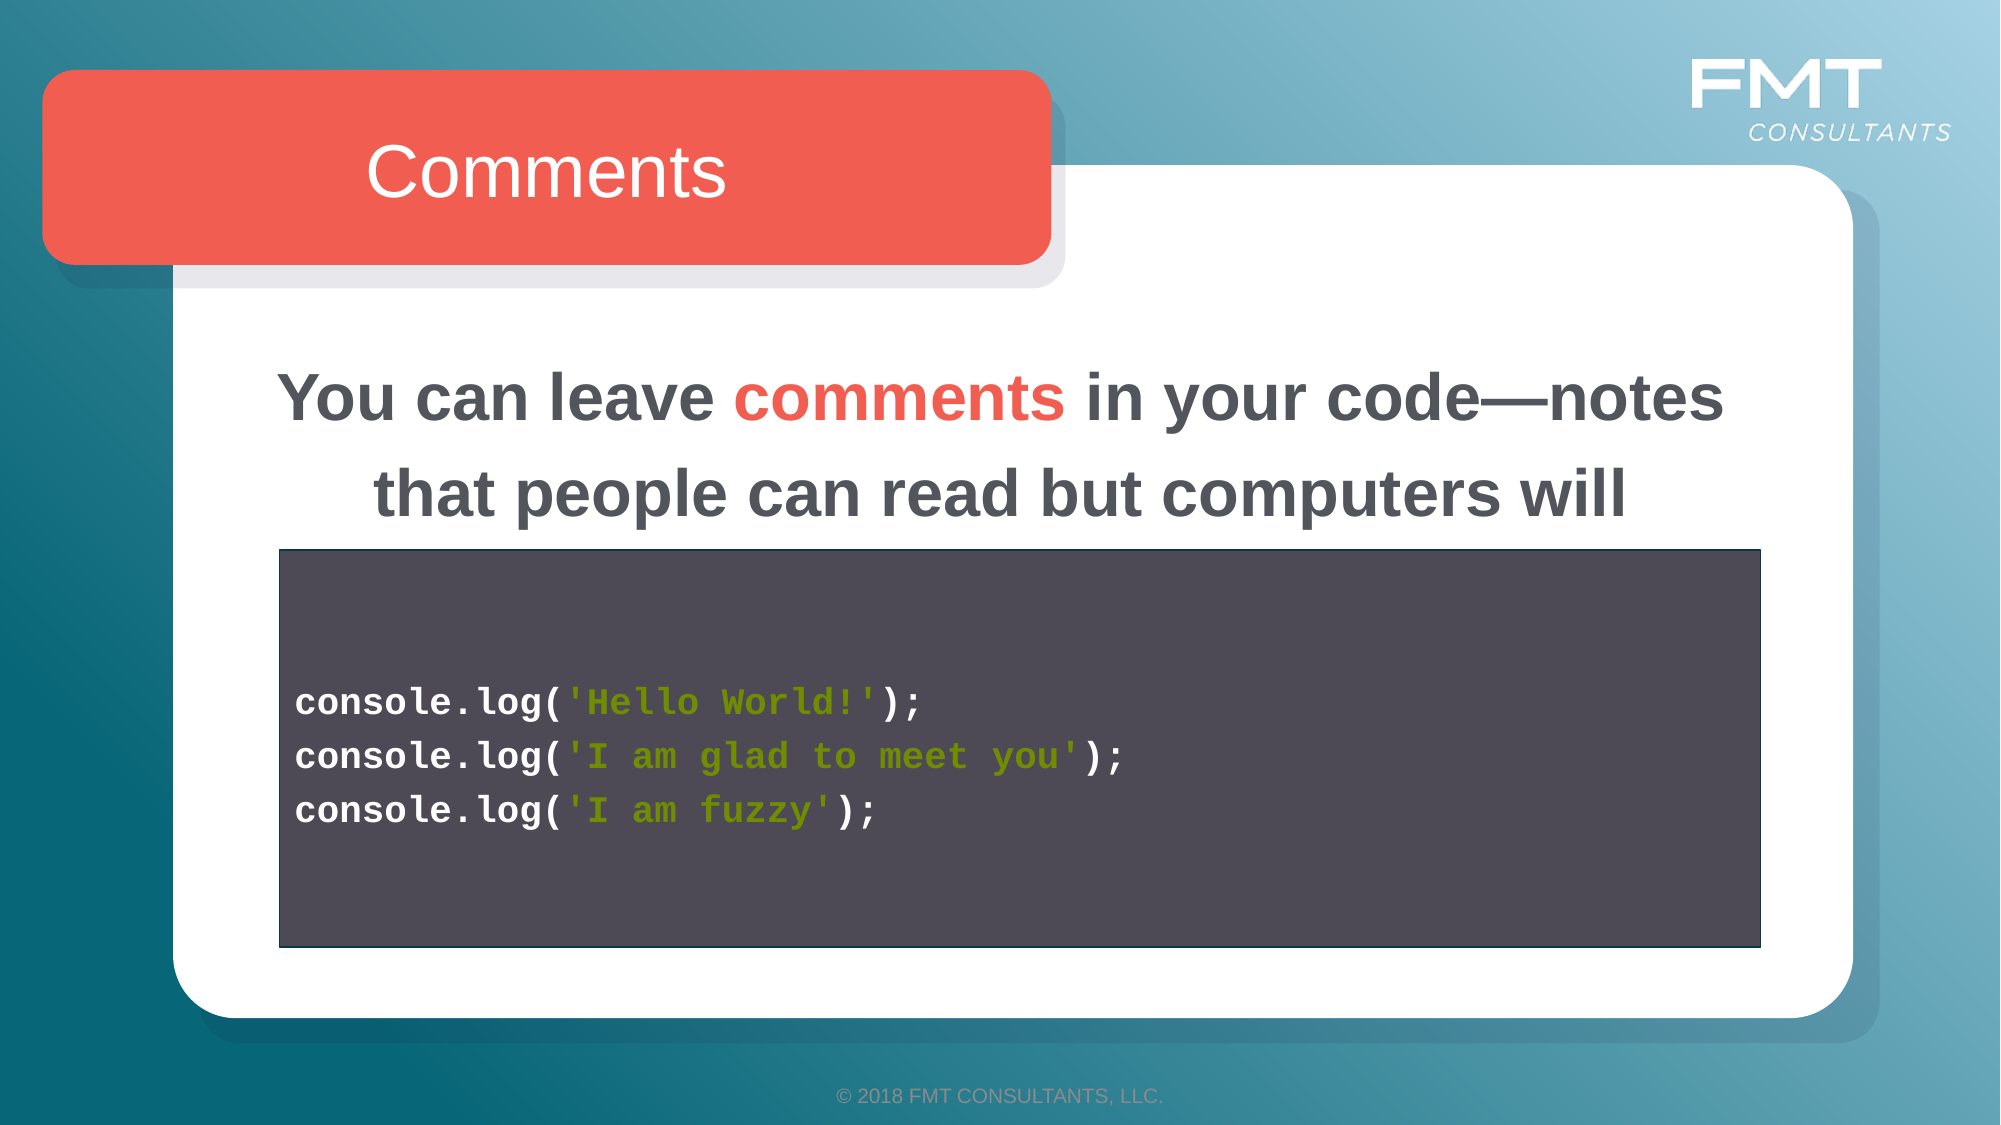

Comments

You can leave comments in your code—notes that people can read but computers will ignore.
console.log('Hello World!');
console.log('I am glad to meet you');
console.log('I am fuzzy');
© 2018 FMT CONSULTANTS, LLC.